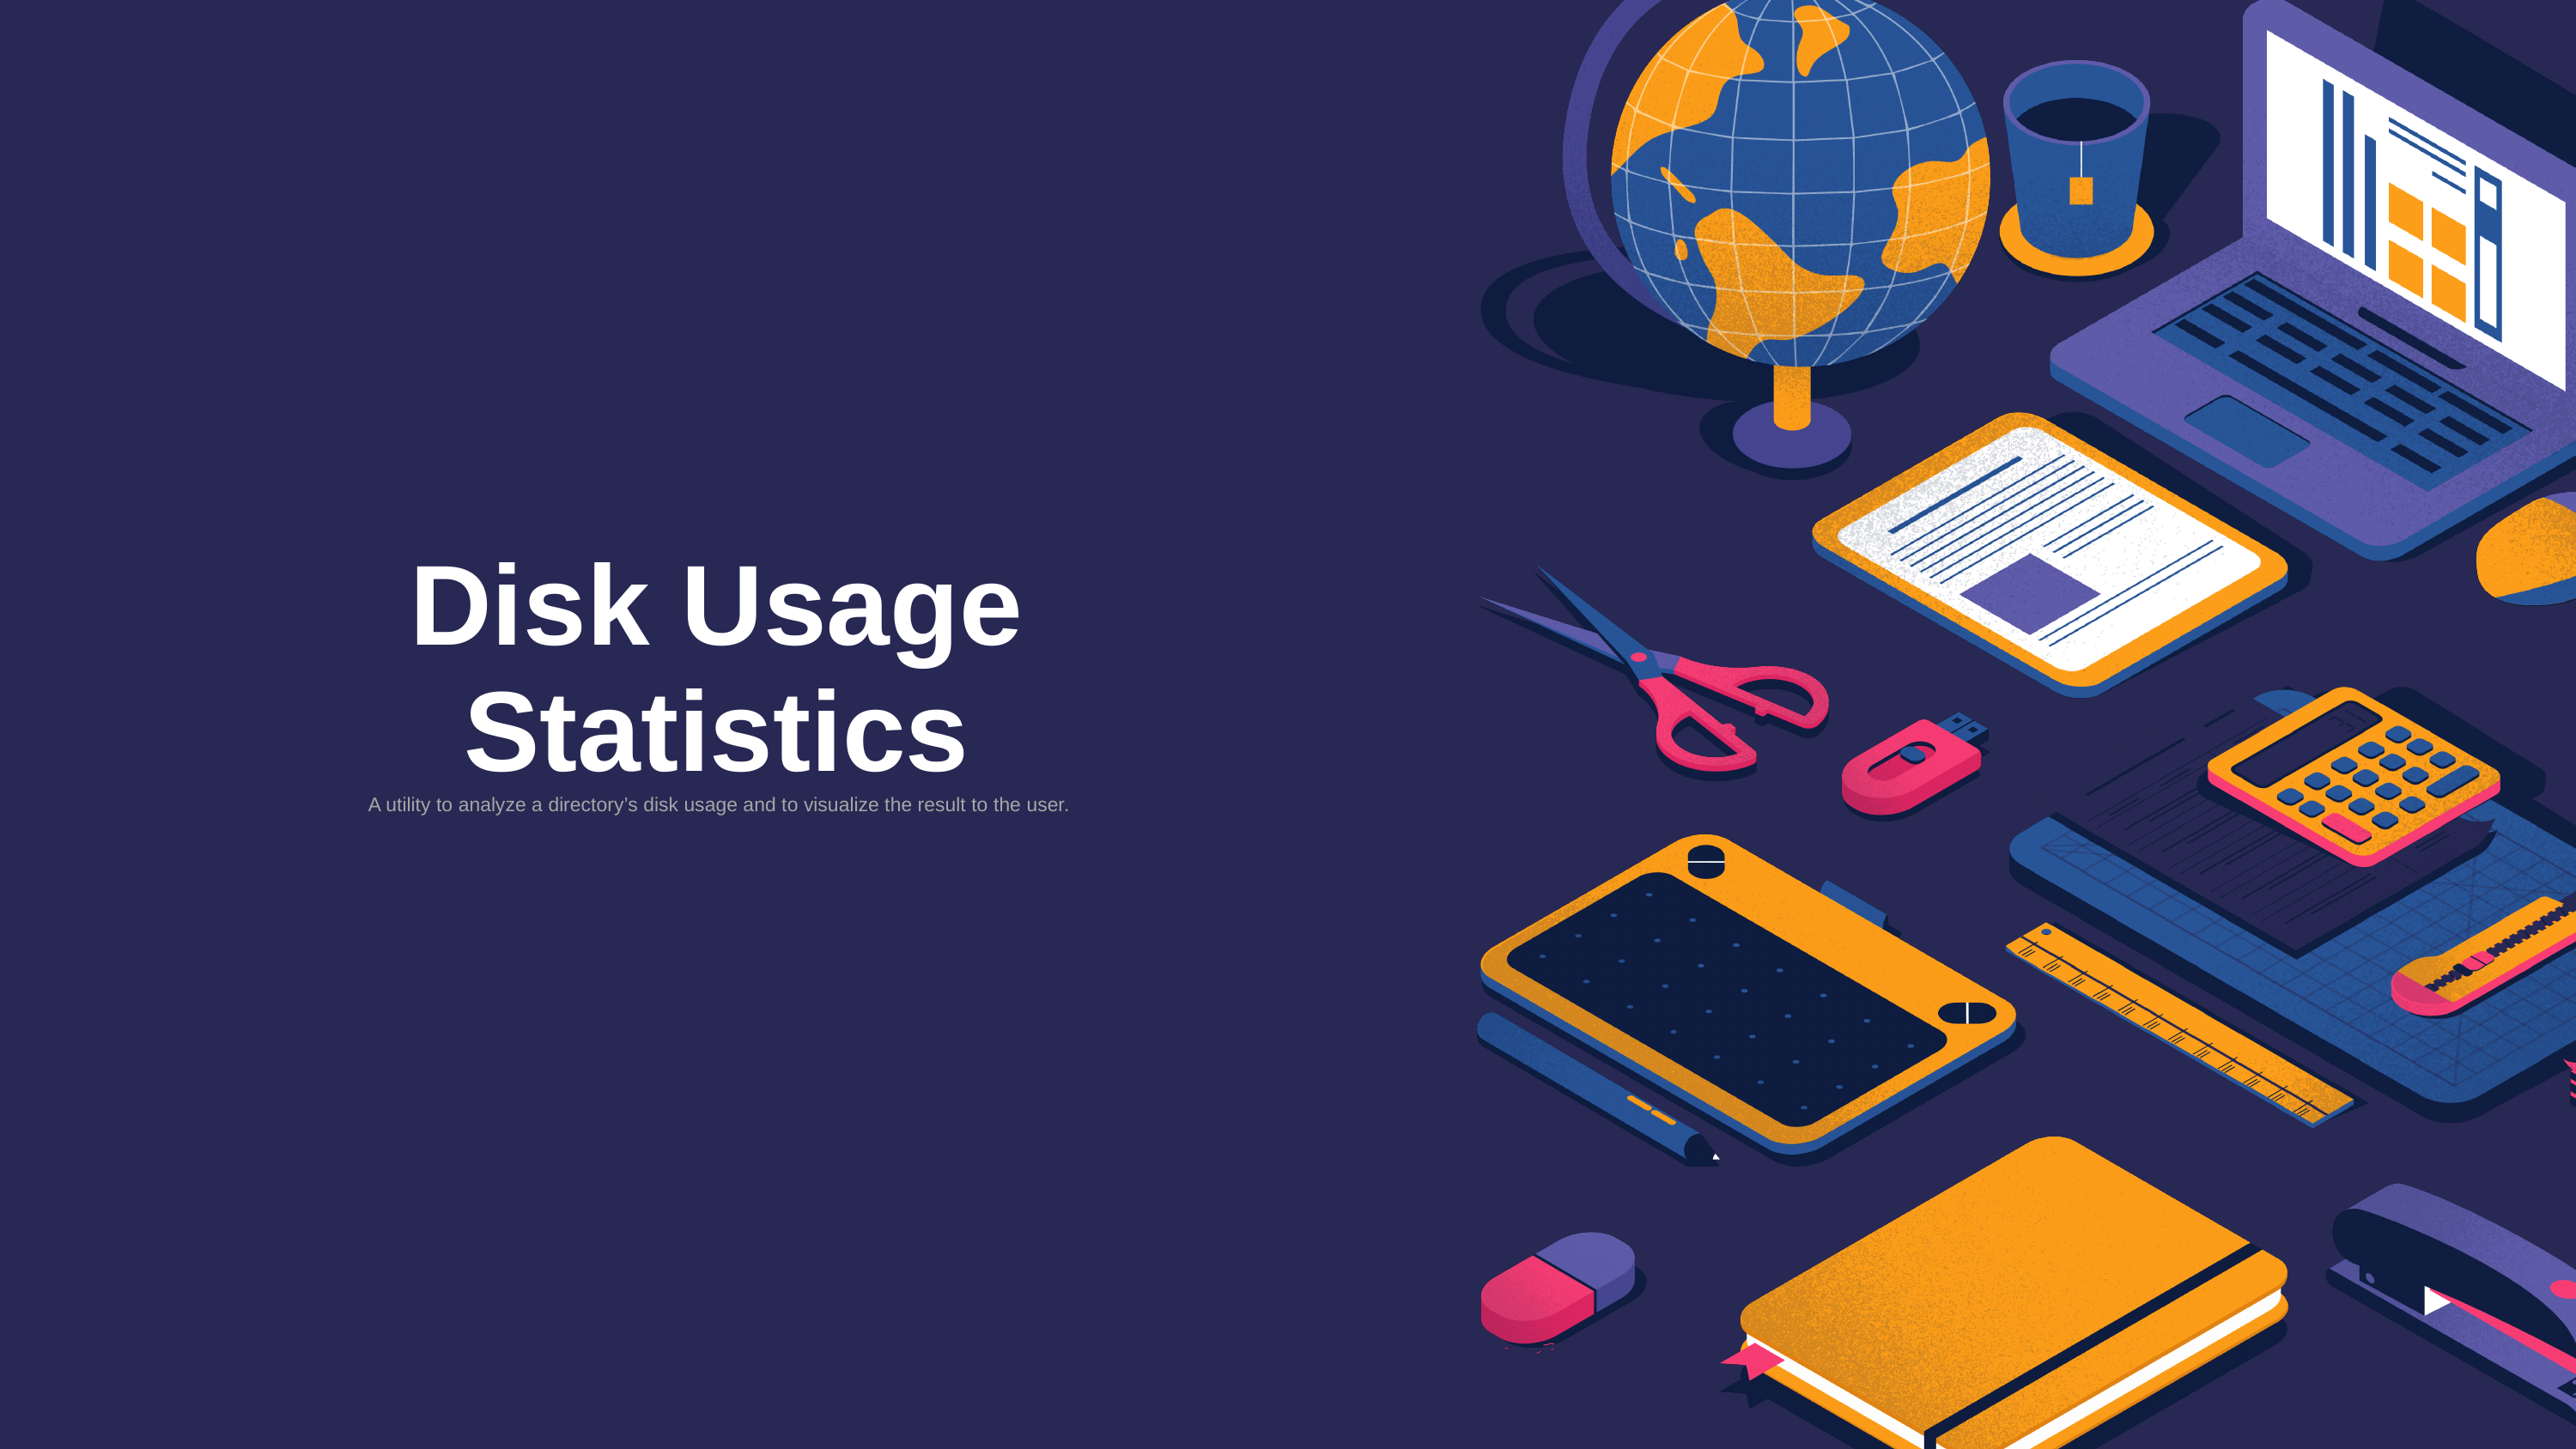

Disk Usage Statistics
 A utility to analyze a directory’s disk usage and to visualize the result to the user.